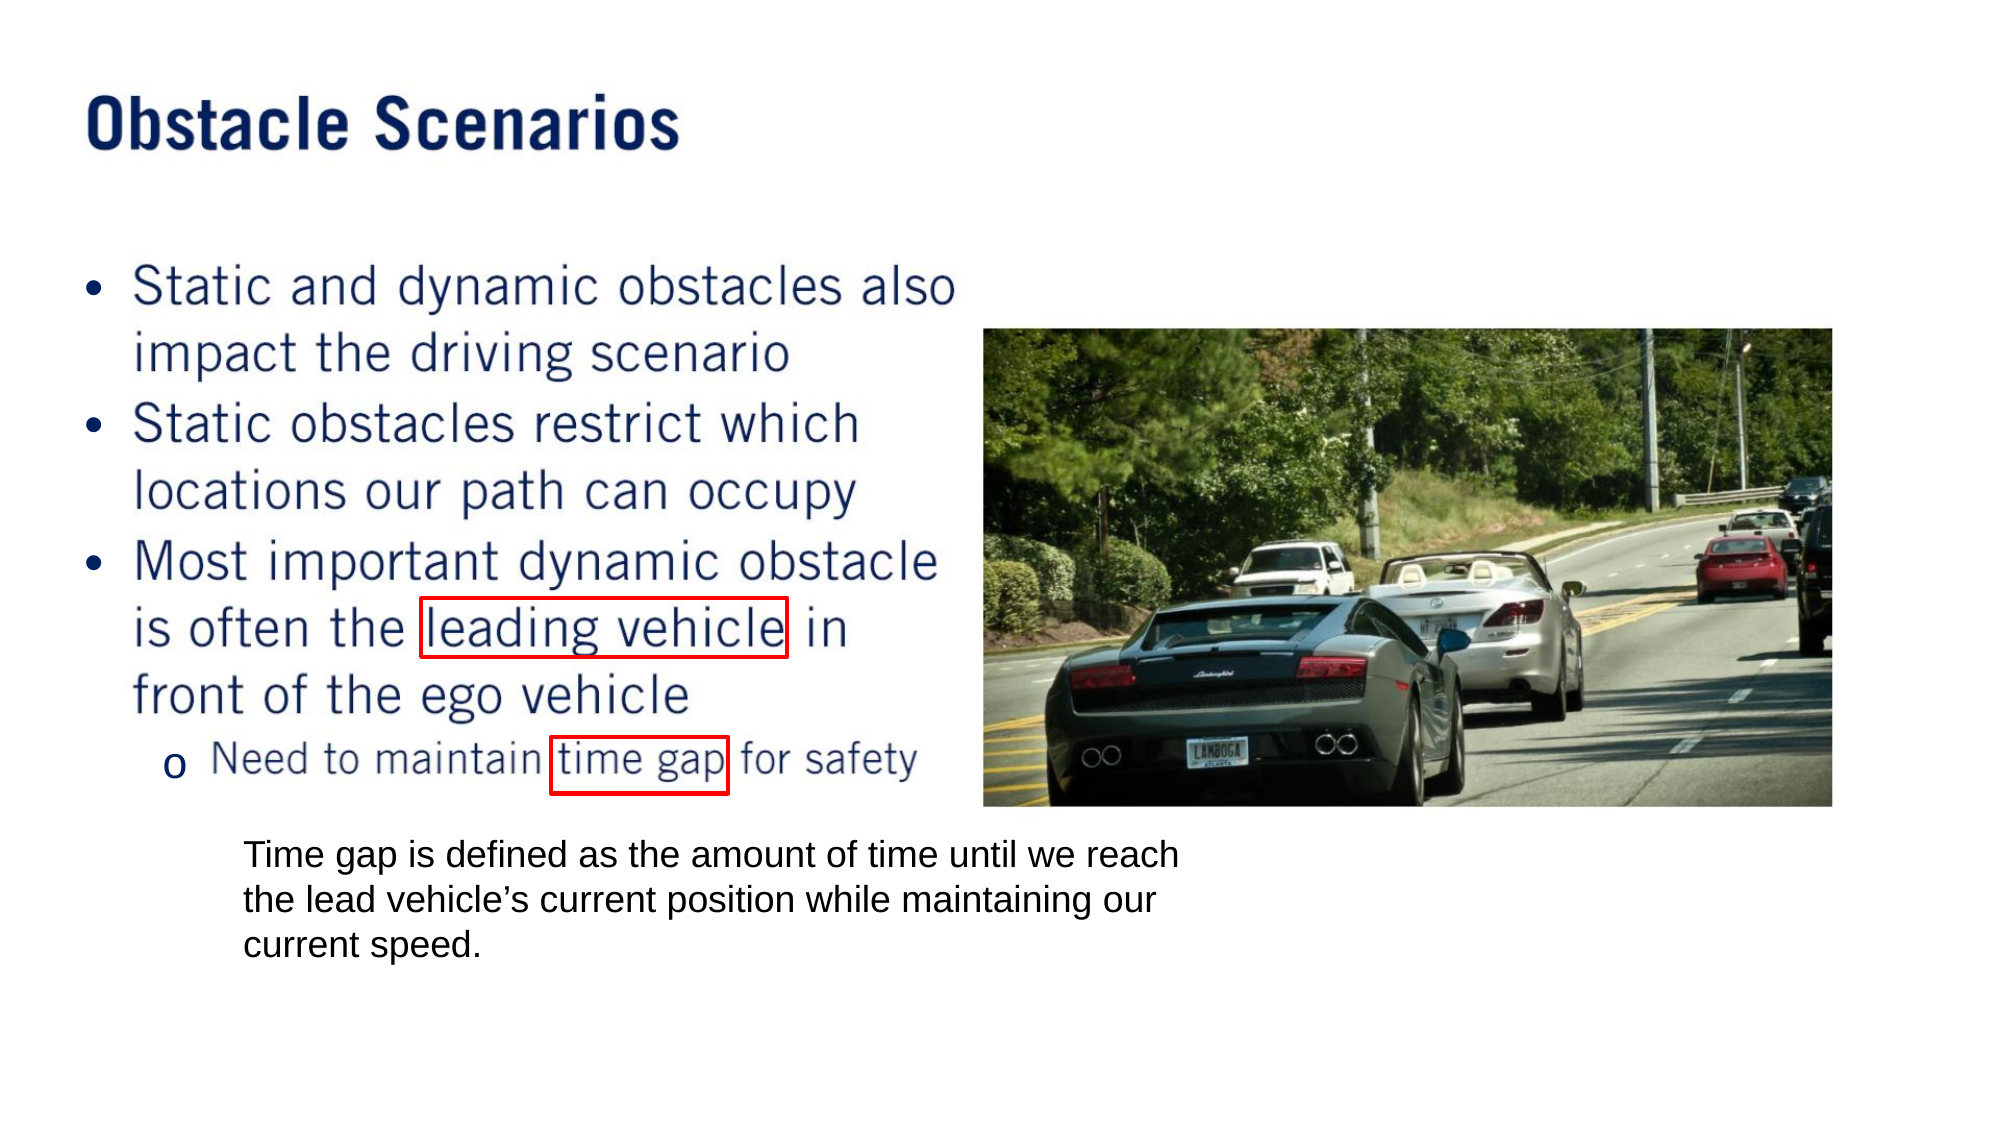

•
•
•

o

Time gap is defined as the amount of time until we reach the lead vehicle’s current position while maintaining our current speed.